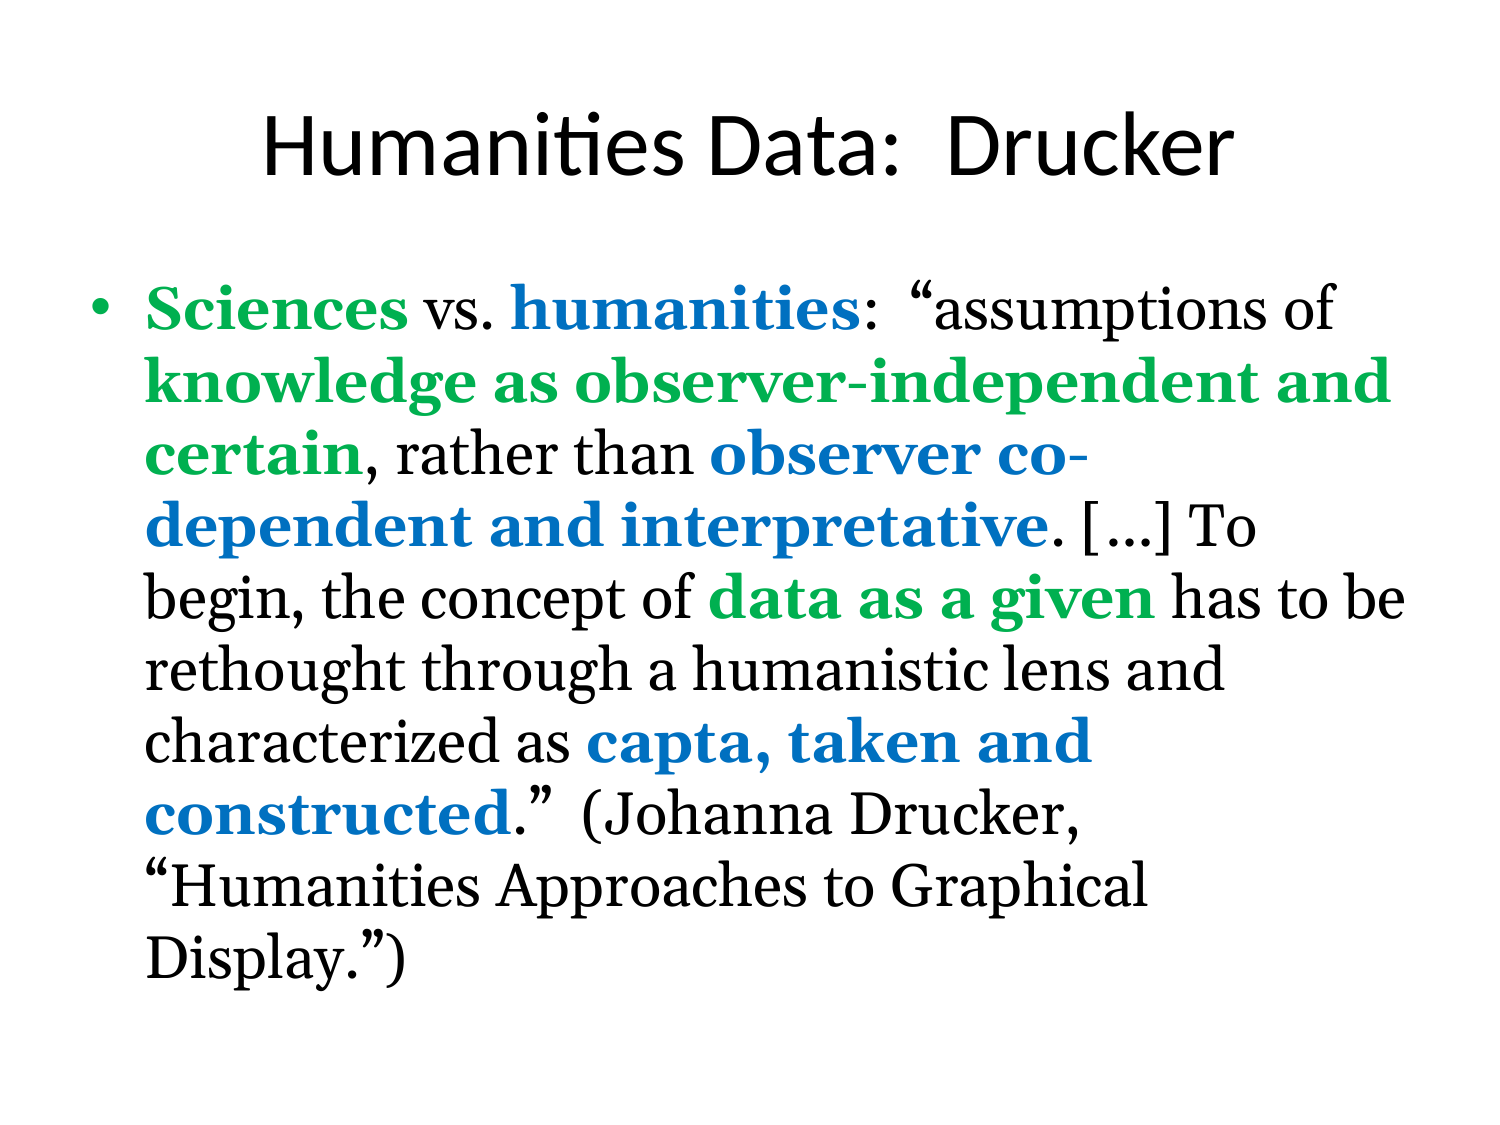

# Humanities Data:  Drucker
Sciences vs. humanities:  “assumptions of knowledge as observer-independent and certain, rather than observer co-dependent and interpretative. […] To begin, the concept of data as a given has to be rethought through a humanistic lens and characterized as capta, taken and constructed.”  (Johanna Drucker, “Humanities Approaches to Graphical Display.”)